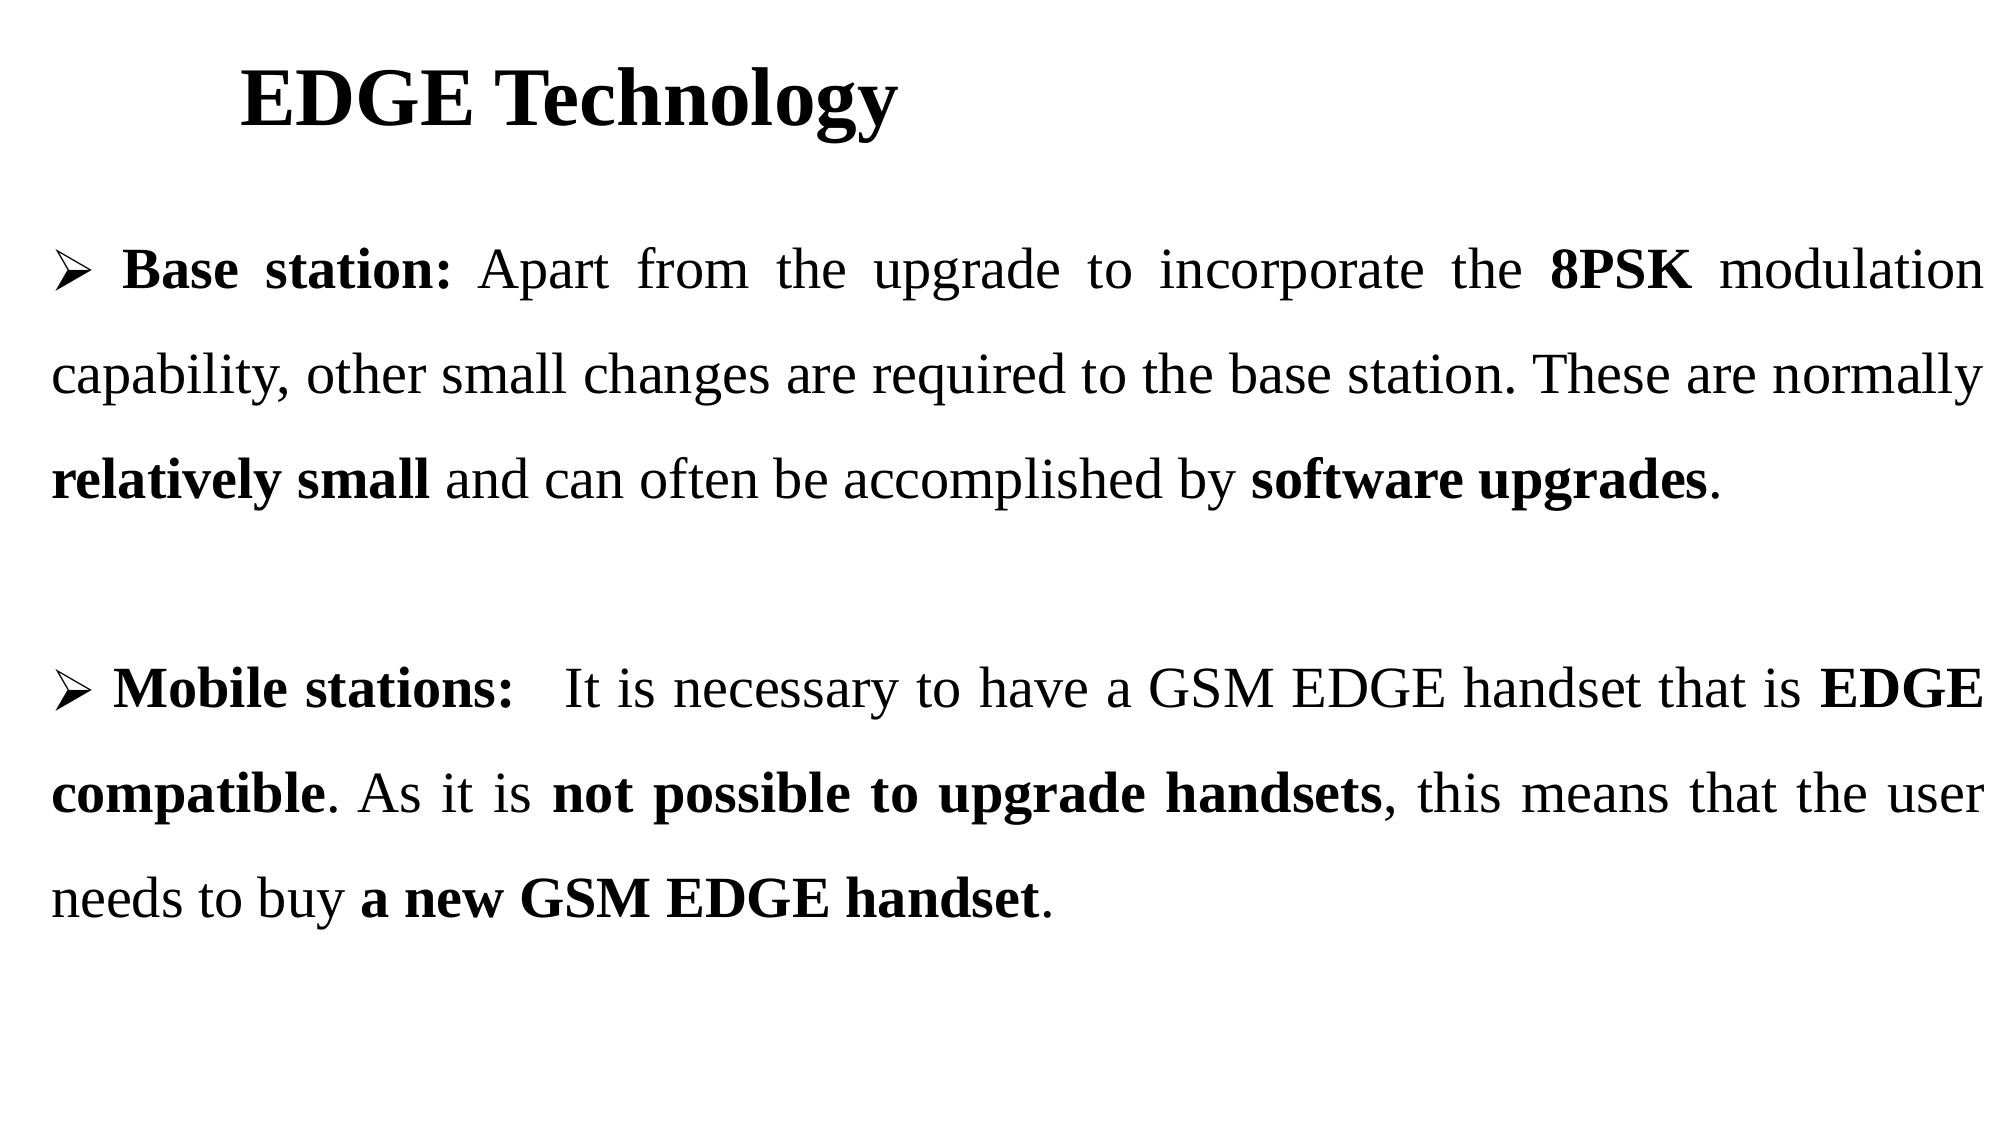

EDGE Technology
 Base station: Apart from the upgrade to incorporate the 8PSK modulation capability, other small changes are required to the base station. These are normally relatively small and can often be accomplished by software upgrades.

 Mobile stations:   It is necessary to have a GSM EDGE handset that is EDGE compatible. As it is not possible to upgrade handsets, this means that the user needs to buy a new GSM EDGE handset.